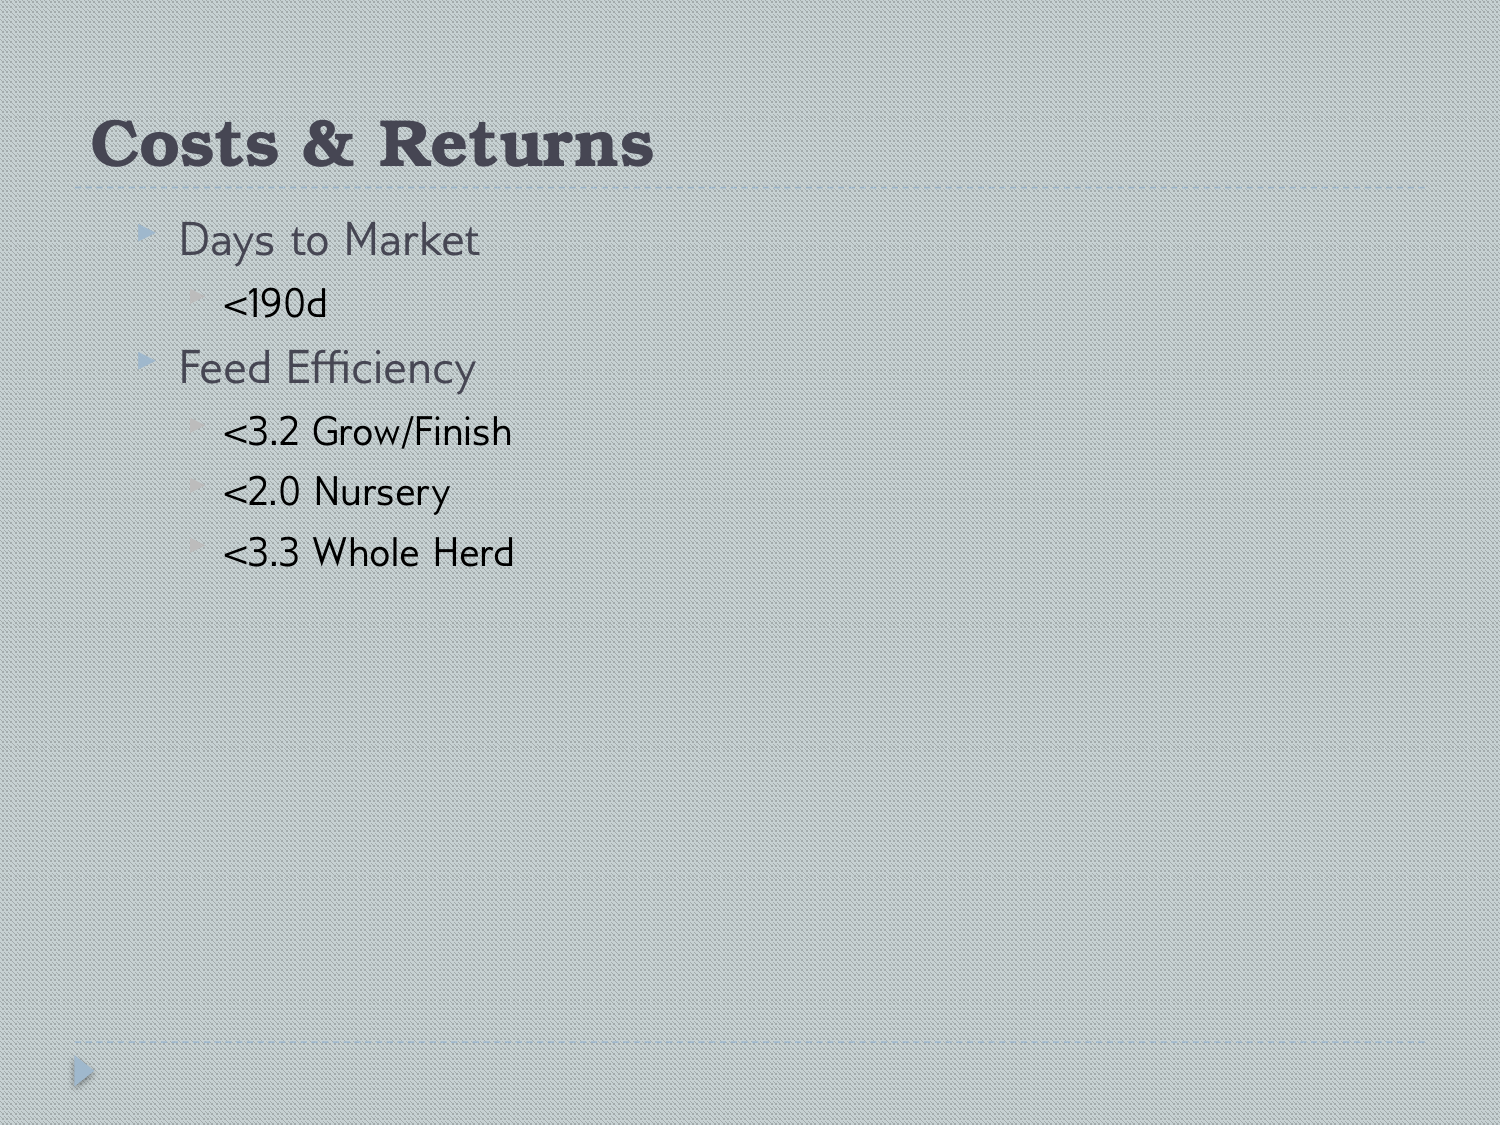

# Costs & Returns
Days to Market
<190d
Feed Efficiency
<3.2 Grow/Finish
<2.0 Nursery
<3.3 Whole Herd